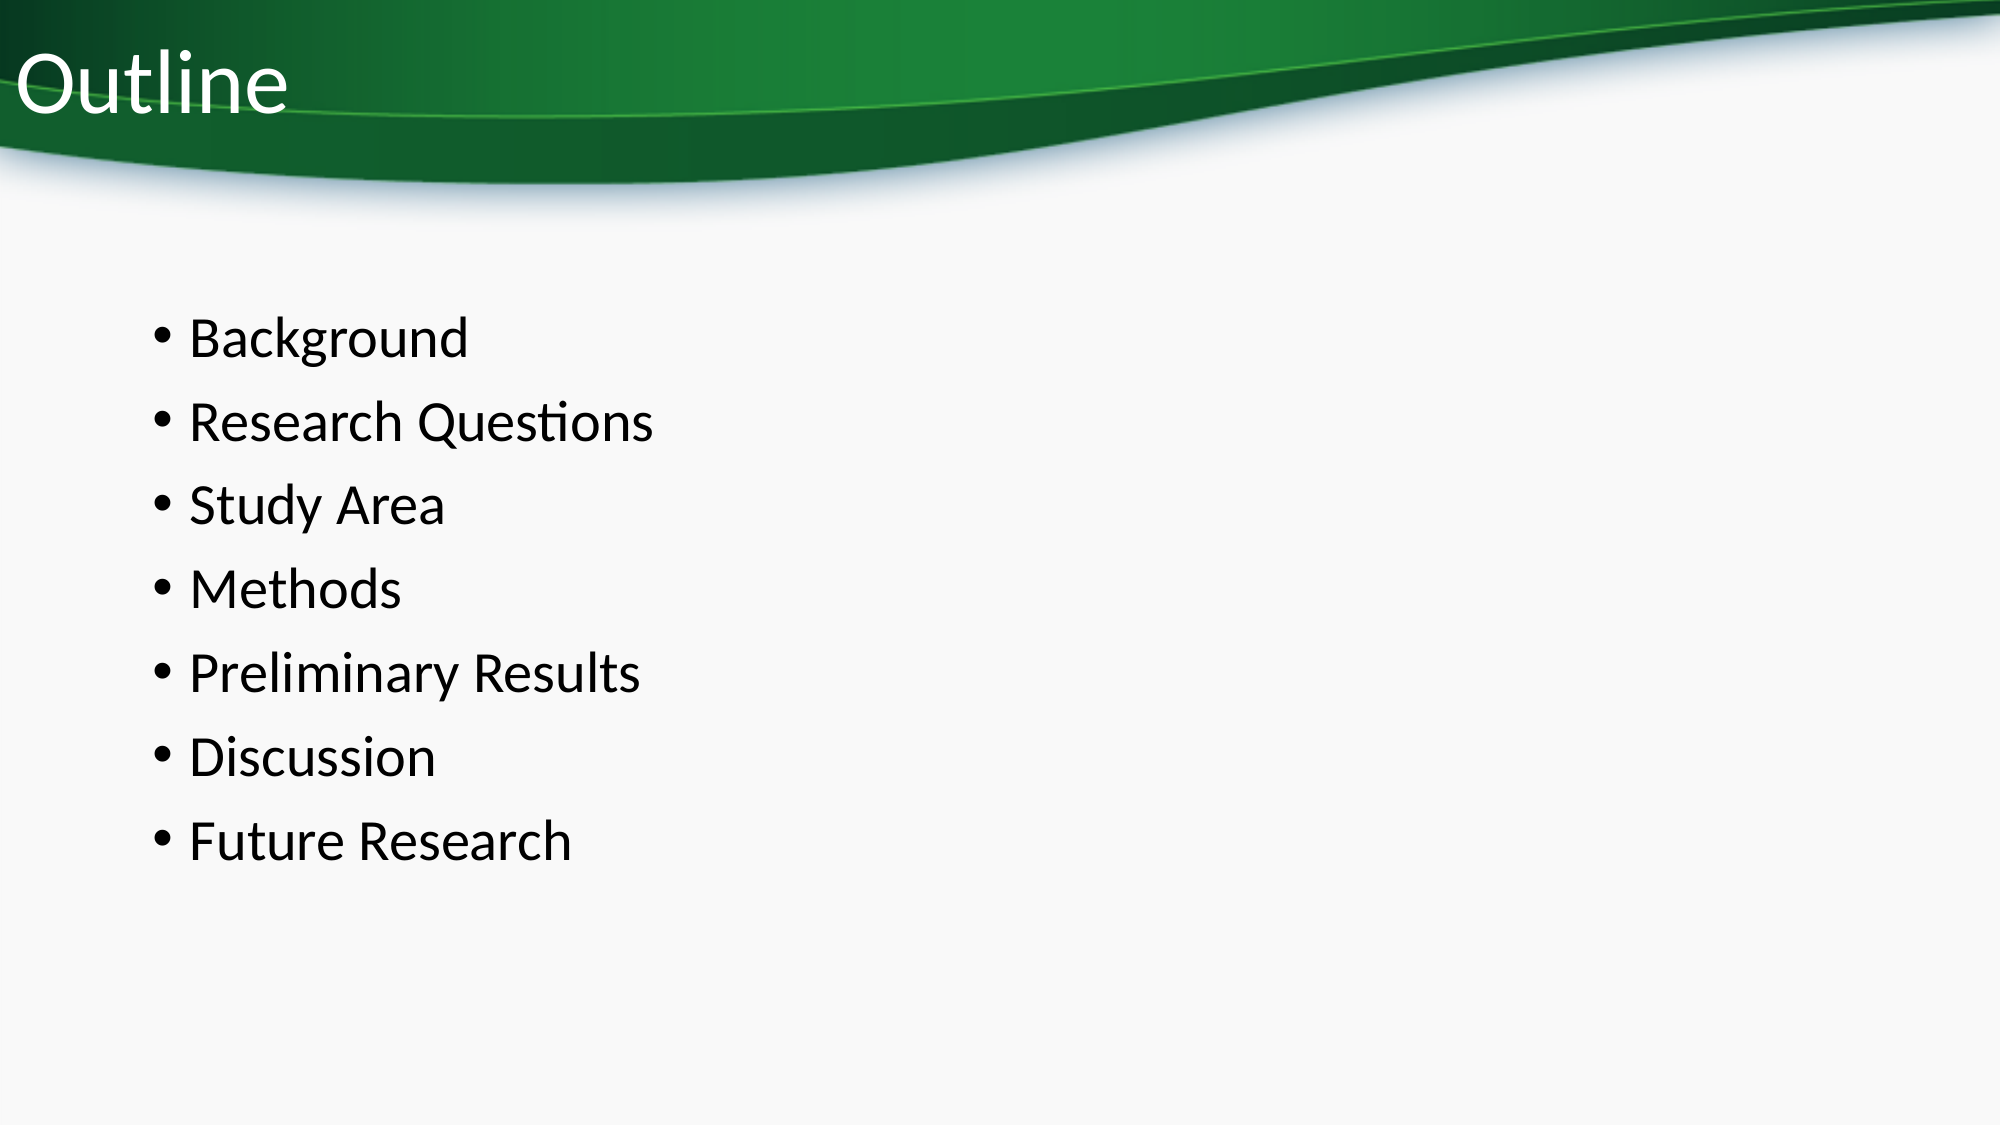

# Outline
Background
Research Questions
Study Area
Methods
Preliminary Results
Discussion
Future Research